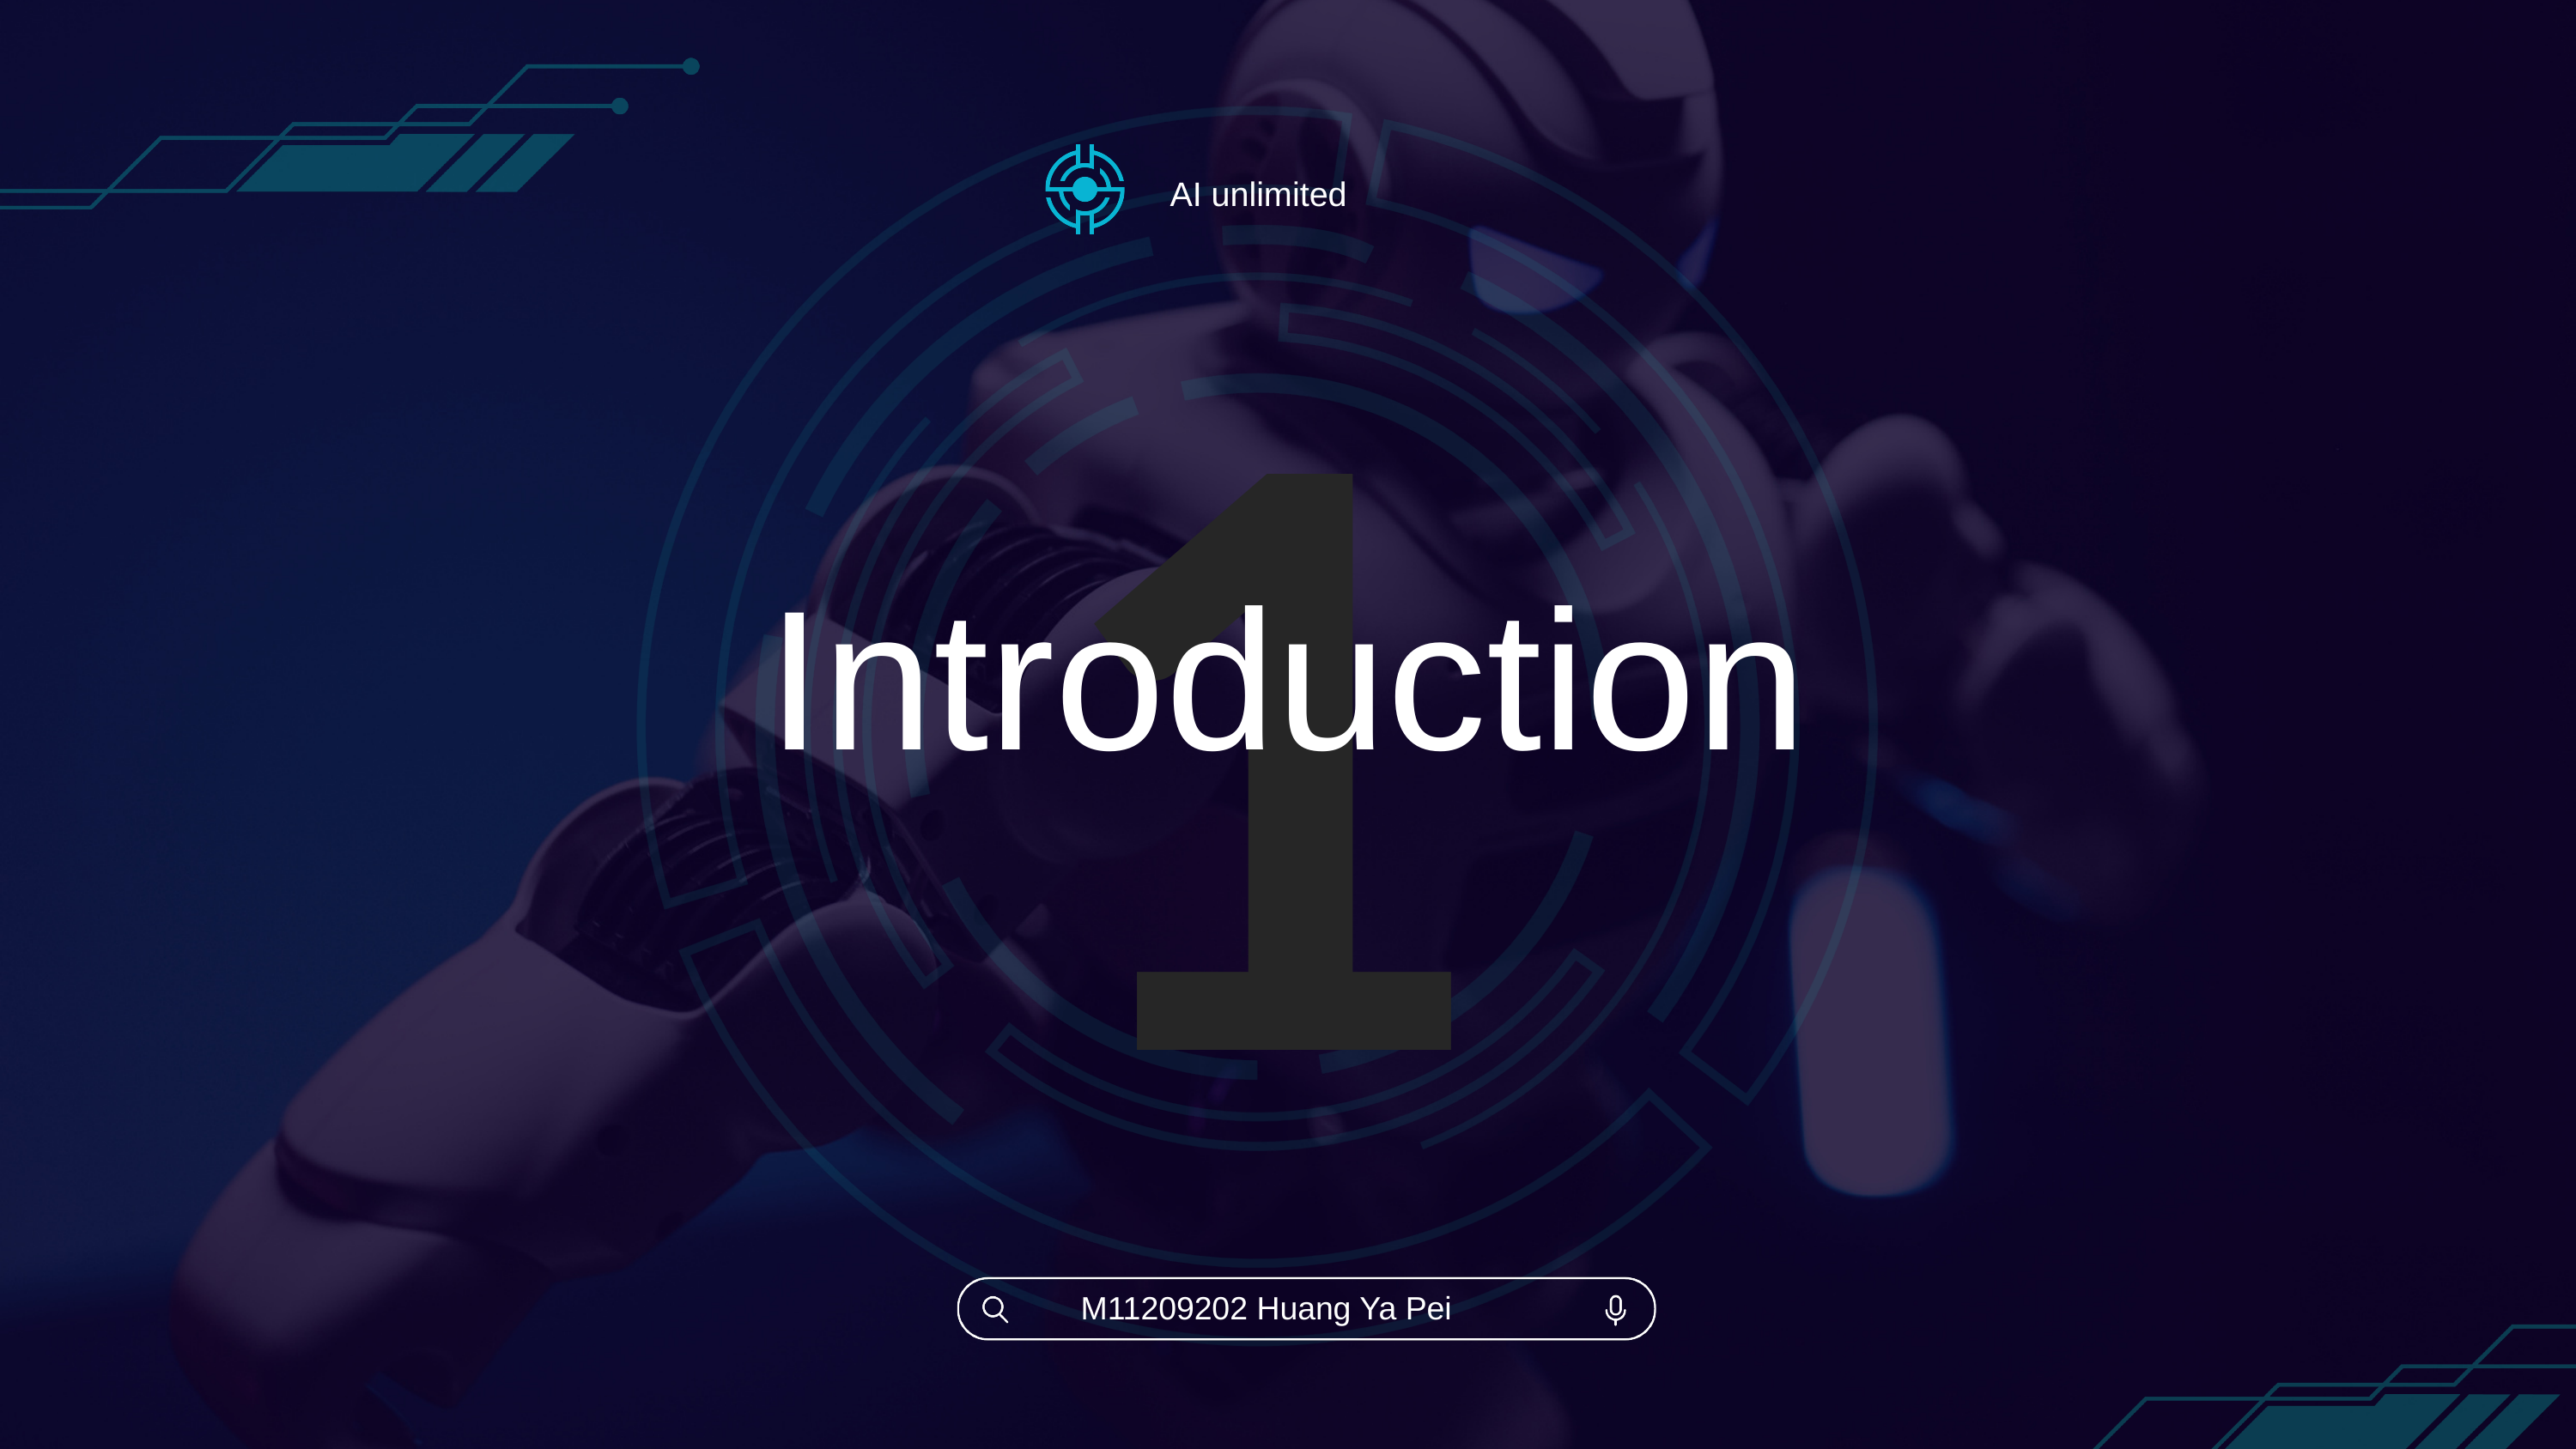

1
AI unlimited
Introduction

M11209202 Huang Ya Pei